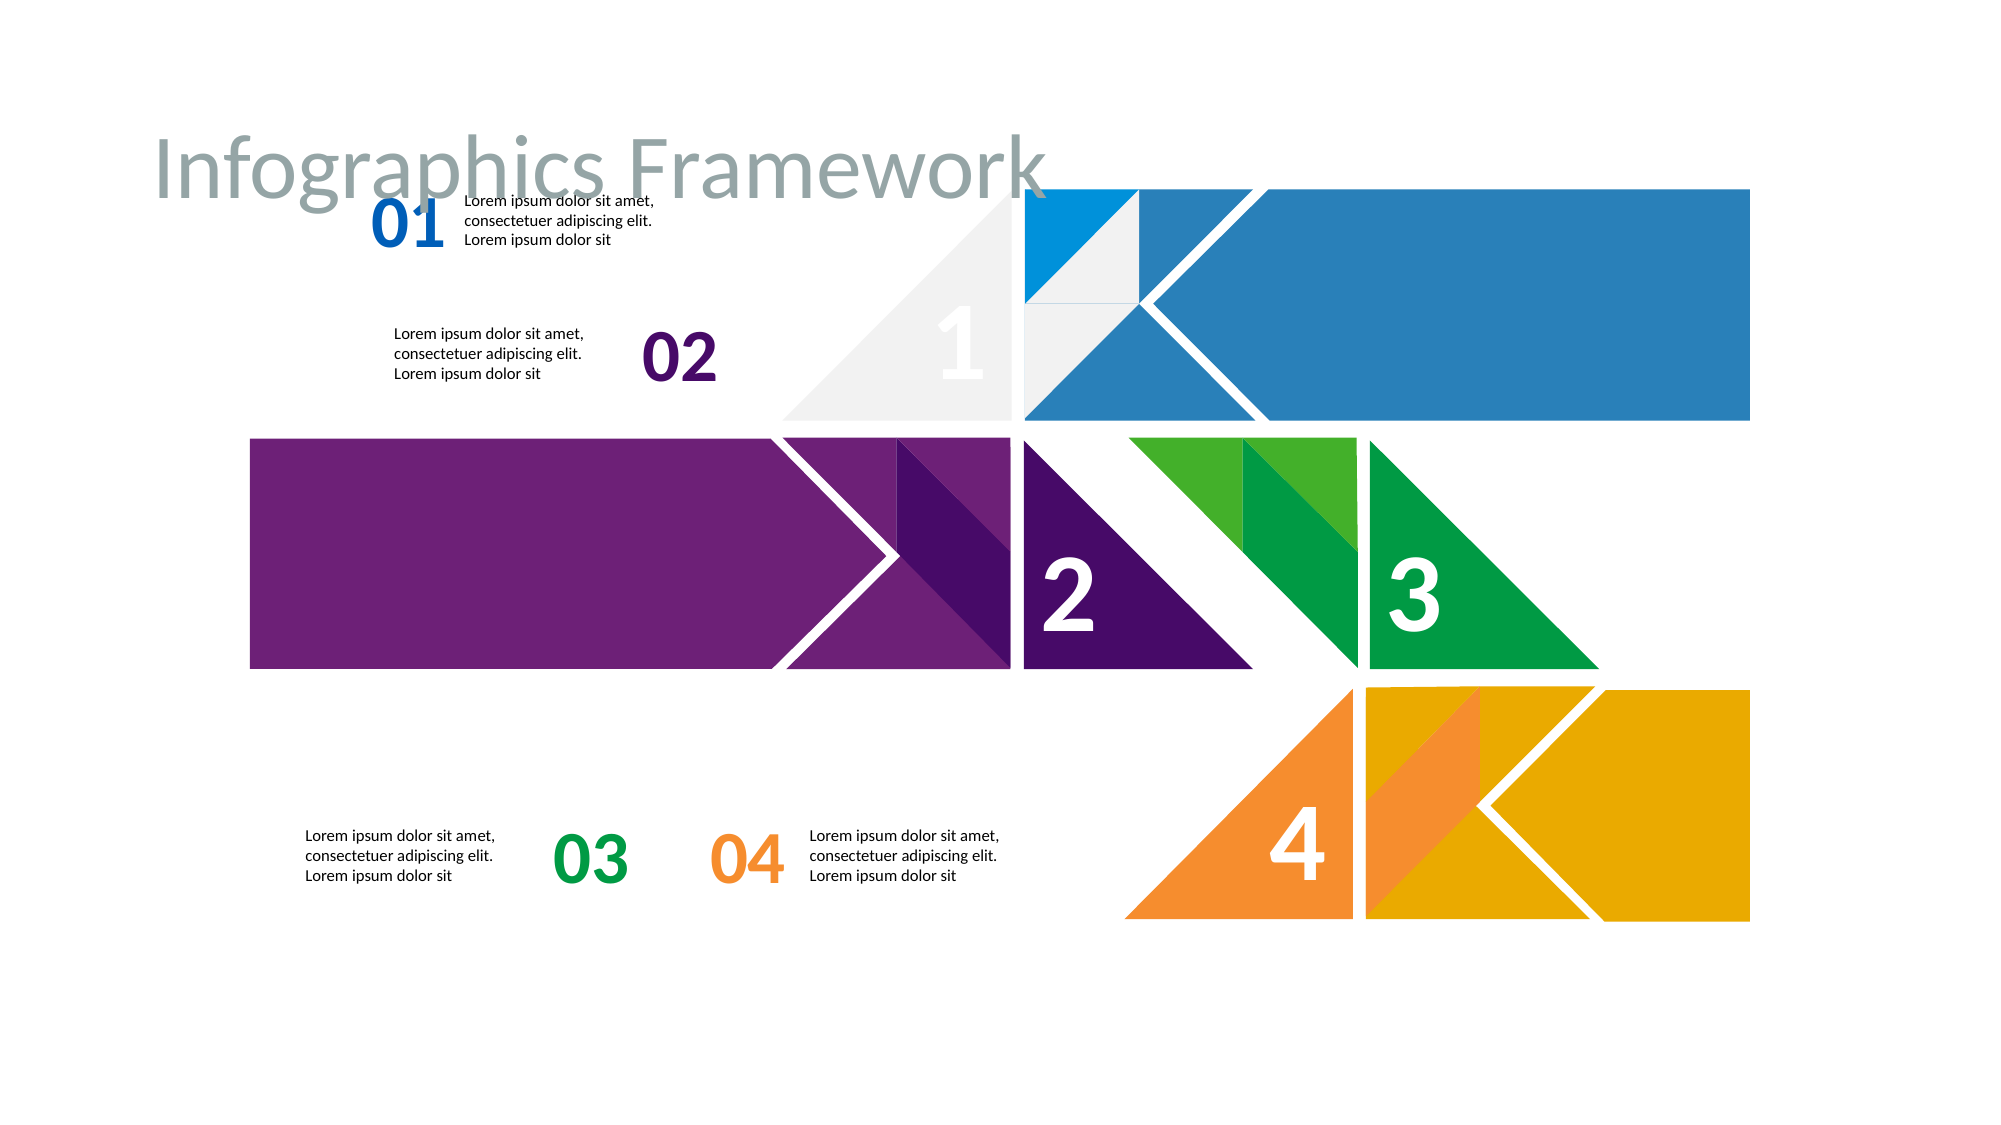

# Infographics Framework
01
Lorem ipsum dolor sit amet, consectetuer adipiscing elit. Lorem ipsum dolor sit

1

02
Lorem ipsum dolor sit amet, consectetuer adipiscing elit. Lorem ipsum dolor sit

2
3

4

03
Lorem ipsum dolor sit amet, consectetuer adipiscing elit. Lorem ipsum dolor sit
04
Lorem ipsum dolor sit amet, consectetuer adipiscing elit. Lorem ipsum dolor sit